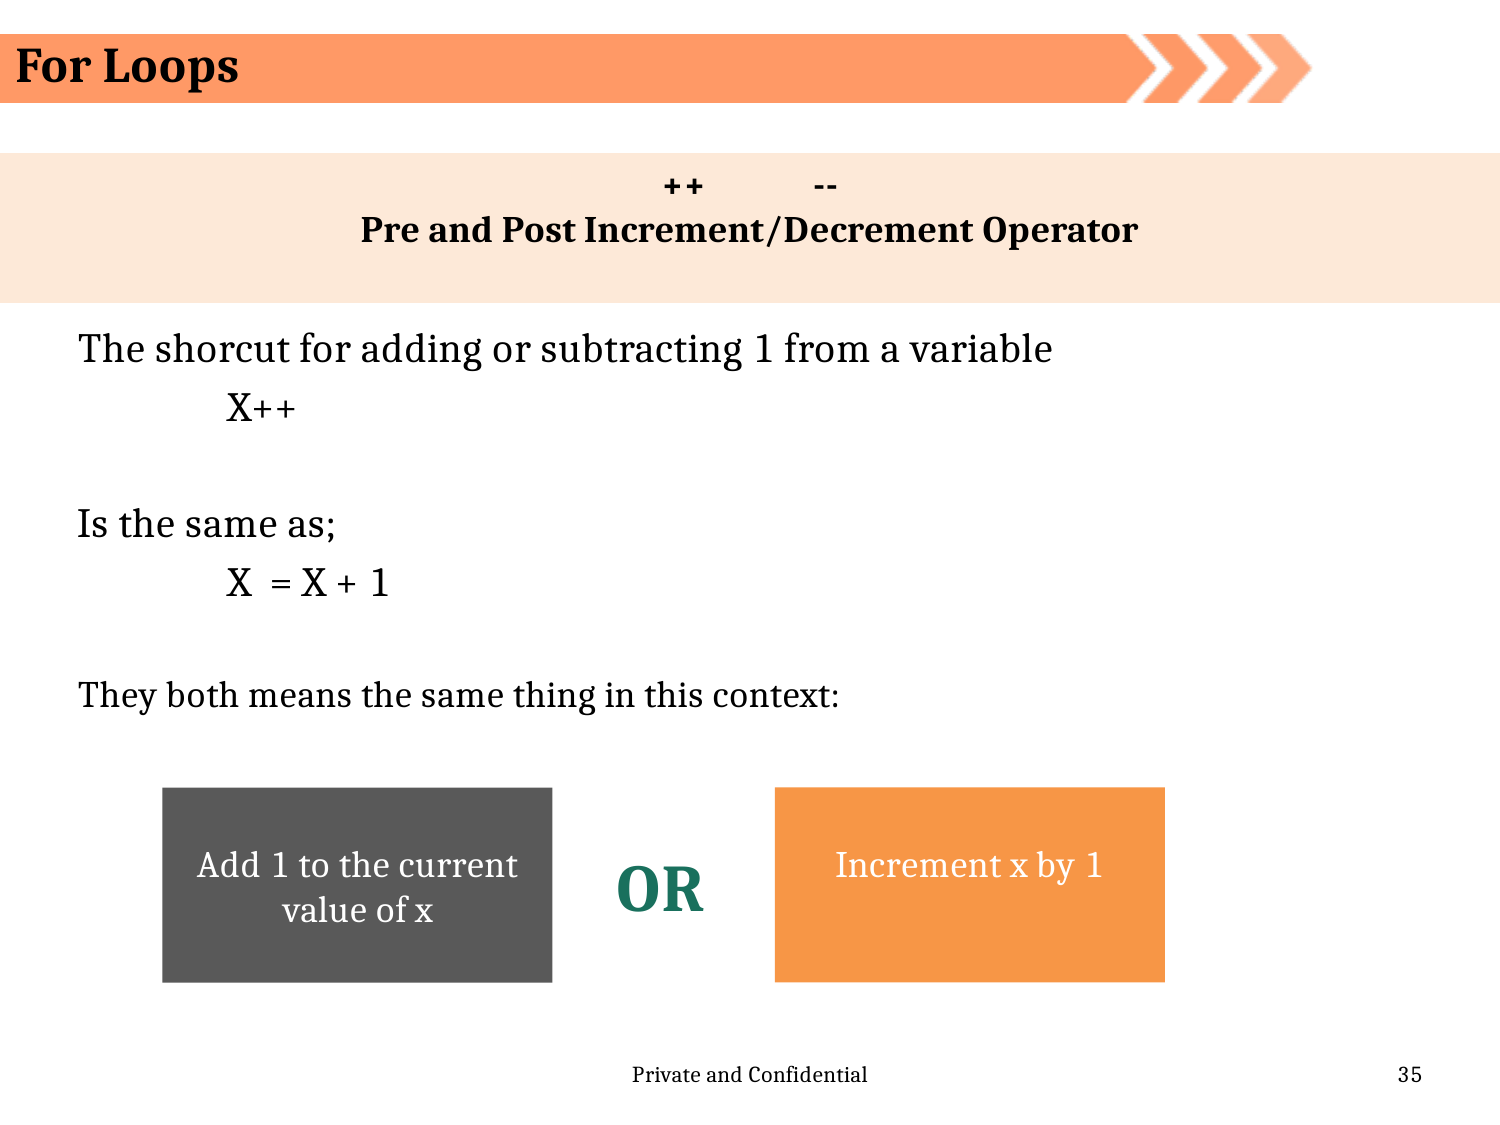

For Loops
 ++             --
Pre and Post Increment/Decrement Operator

The shorcut for adding or subtracting 1 from a variable
	X++

Is the same as;
	X  = X + 1

They both means the same thing in this context:

Increment x by 1

Add 1 to the current value of x

OR